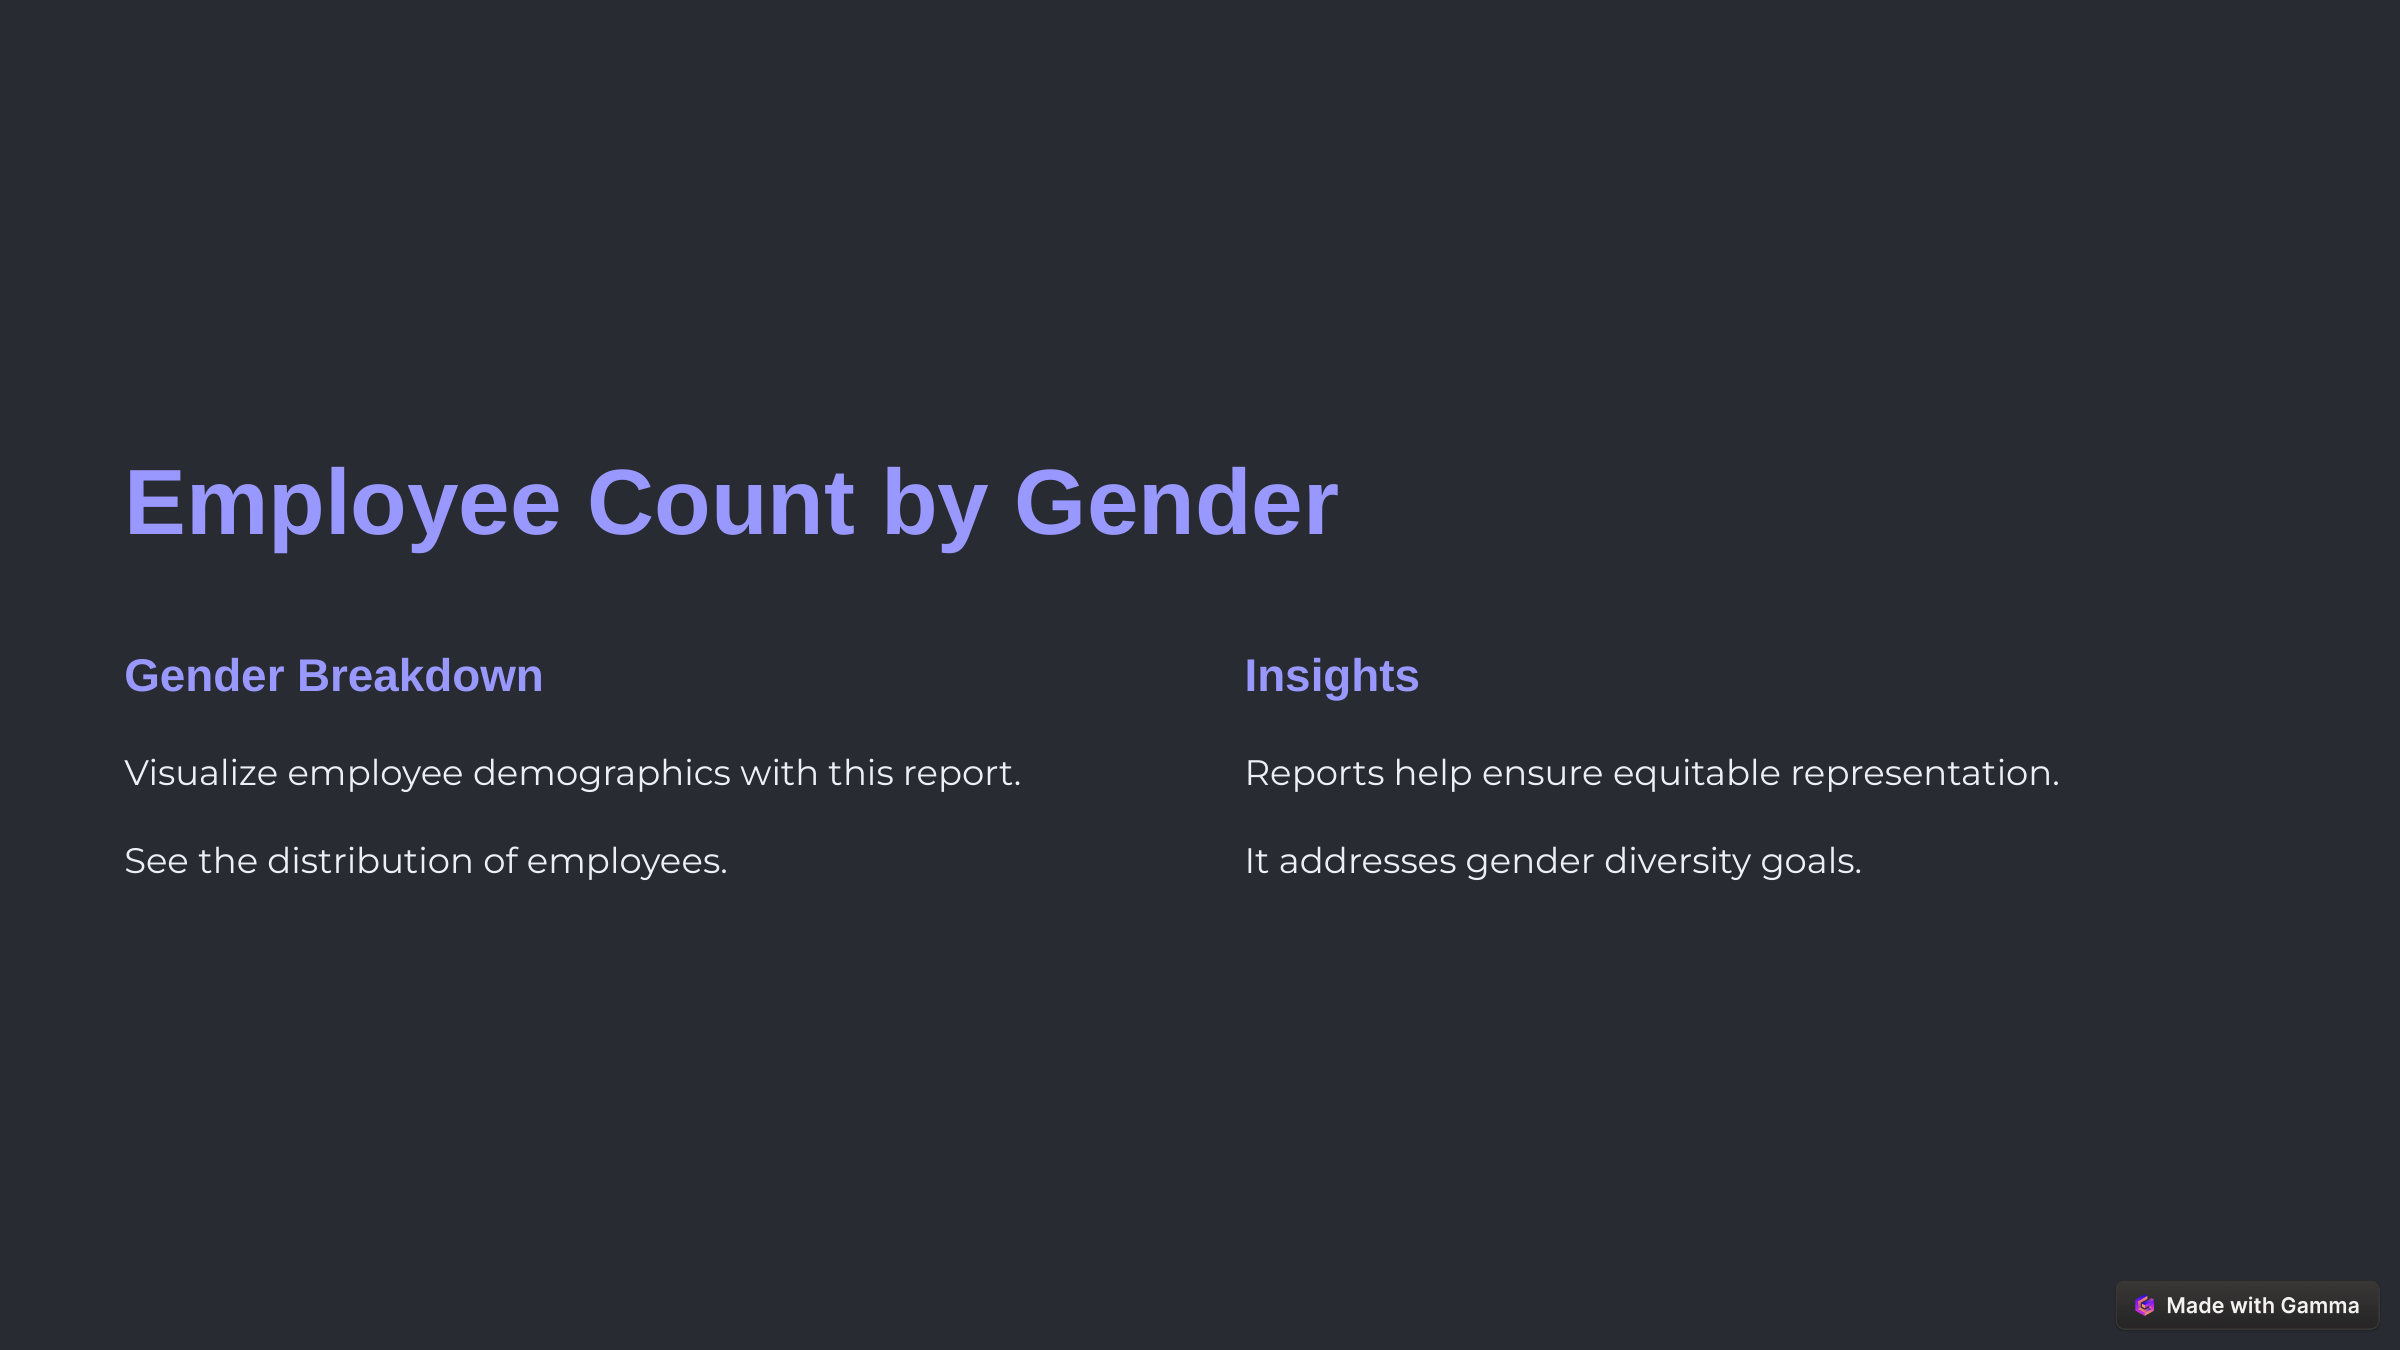

Employee Count by Gender
Gender Breakdown
Insights
Visualize employee demographics with this report.
Reports help ensure equitable representation.
See the distribution of employees.
It addresses gender diversity goals.